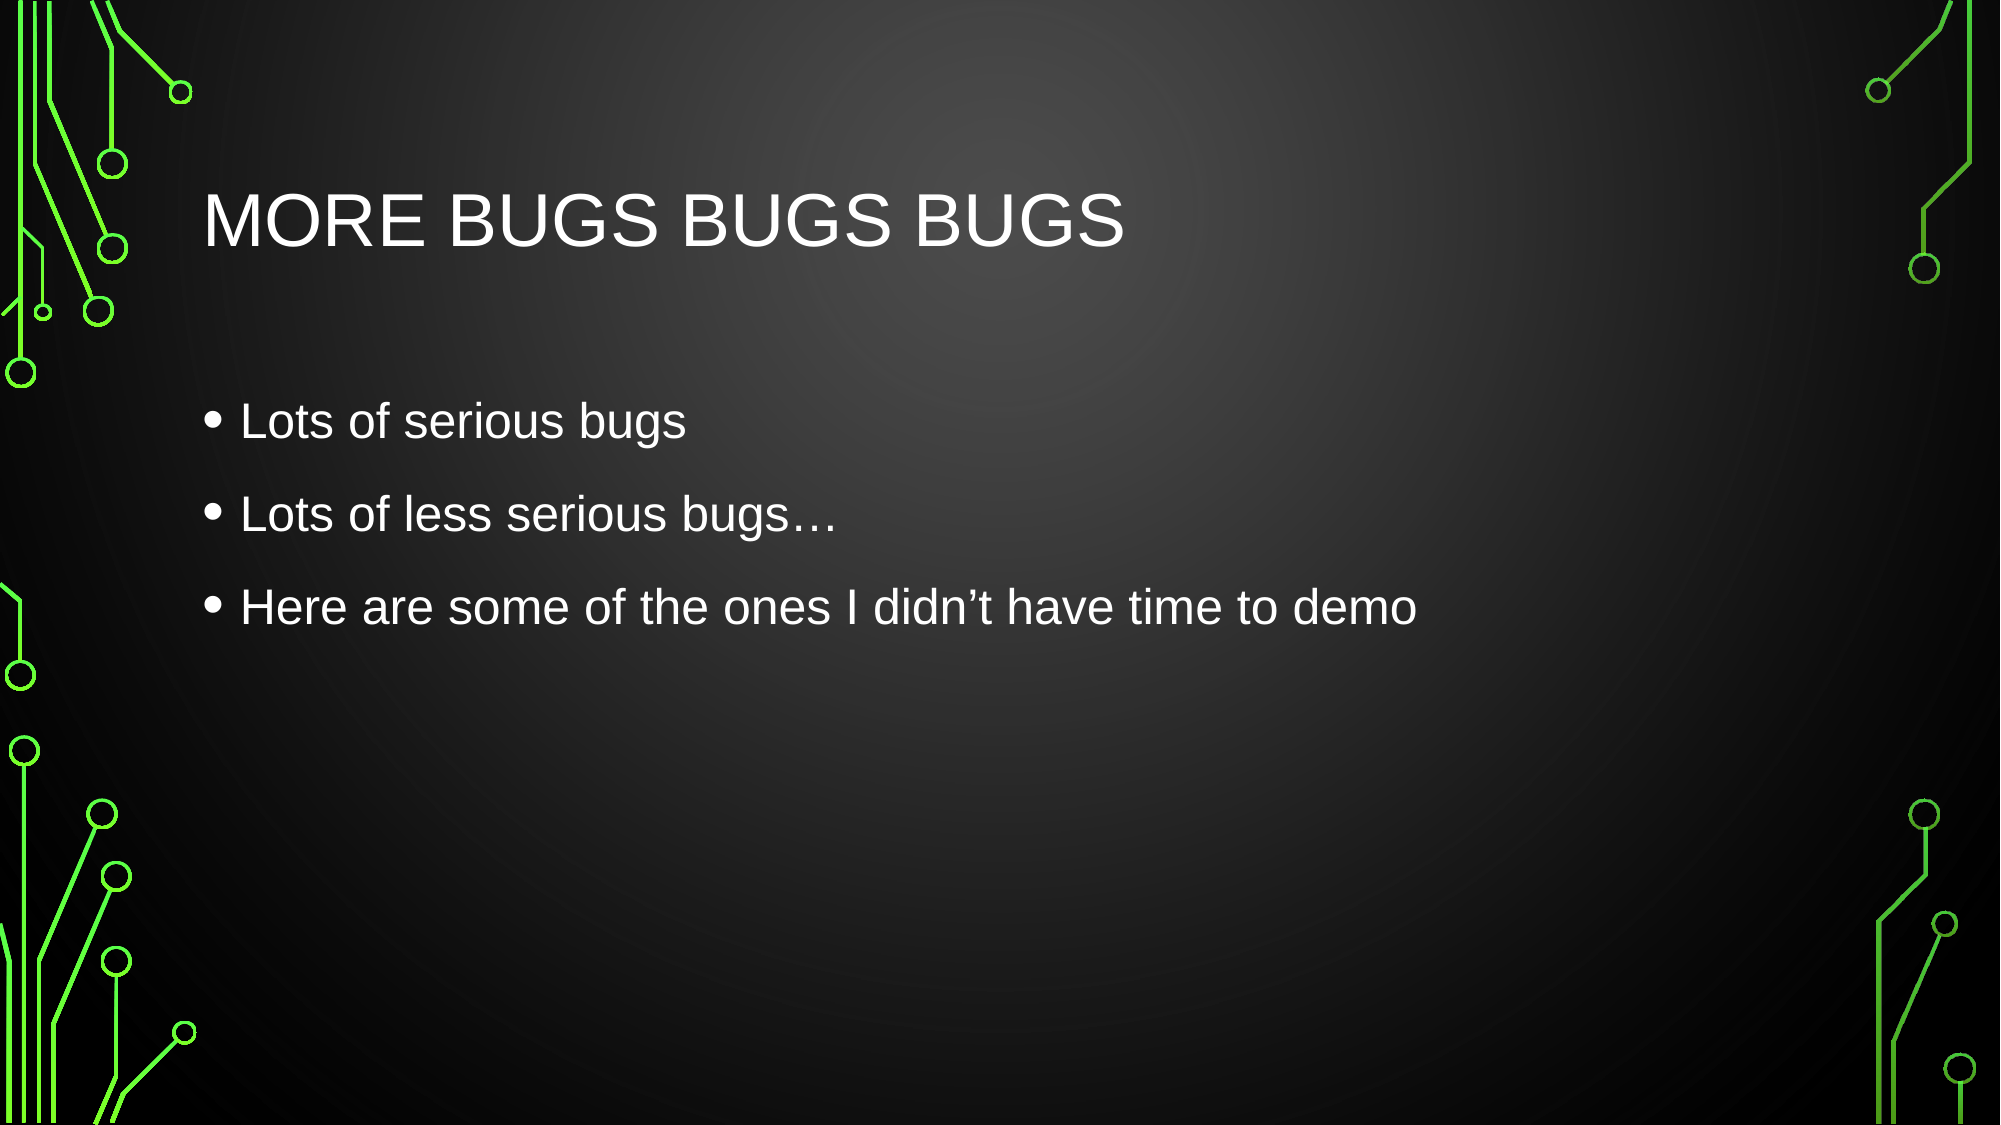

# More Bugs bugs bugs
Lots of serious bugs
Lots of less serious bugs…
Here are some of the ones I didn’t have time to demo